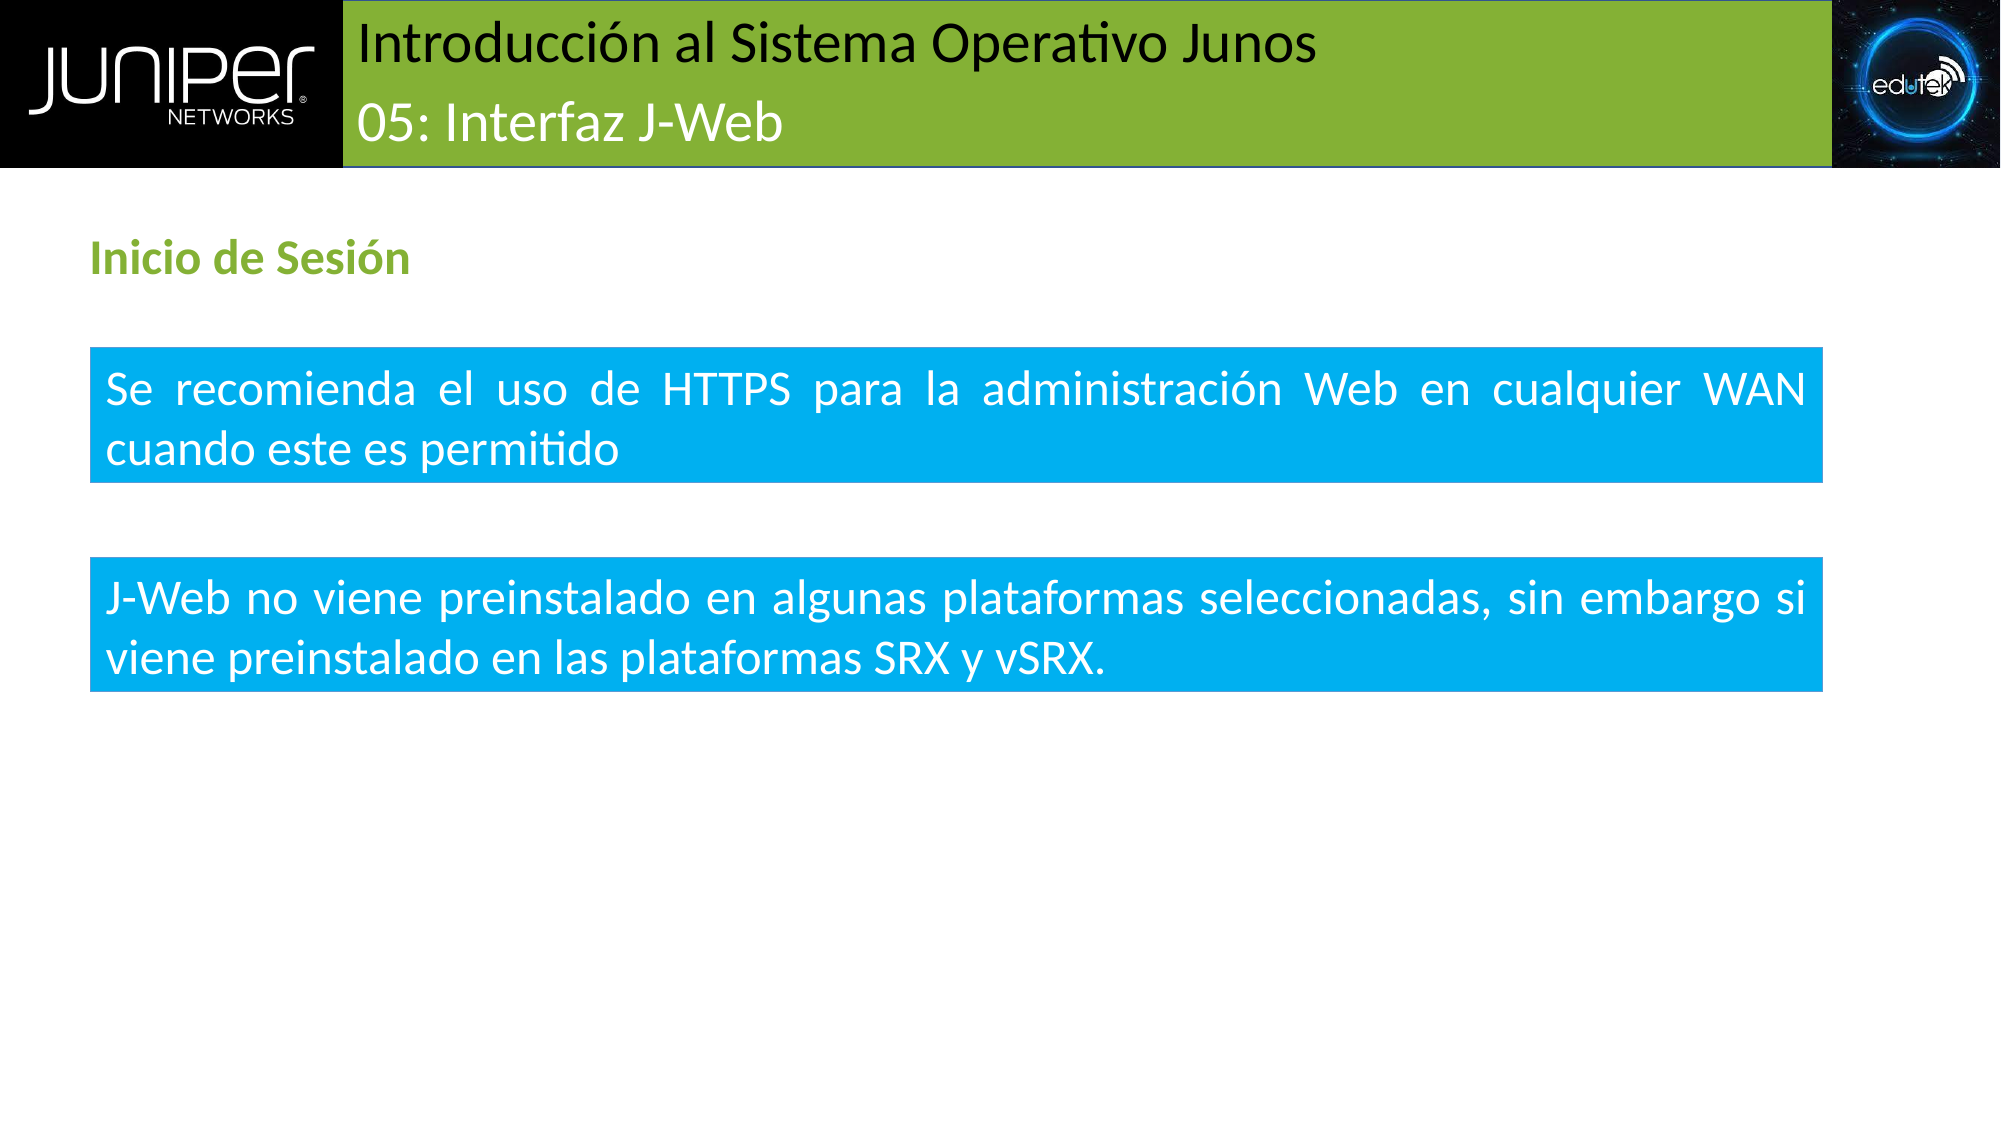

# Introducción al Sistema Operativo Junos
05: Interfaz J-Web
Inicio de Sesión

Se recomienda el uso de HTTPS para la administración Web en cualquier WAN cuando este es permitido
J-Web no viene preinstalado en algunas plataformas seleccionadas, sin embargo si viene preinstalado en las plataformas SRX y vSRX.